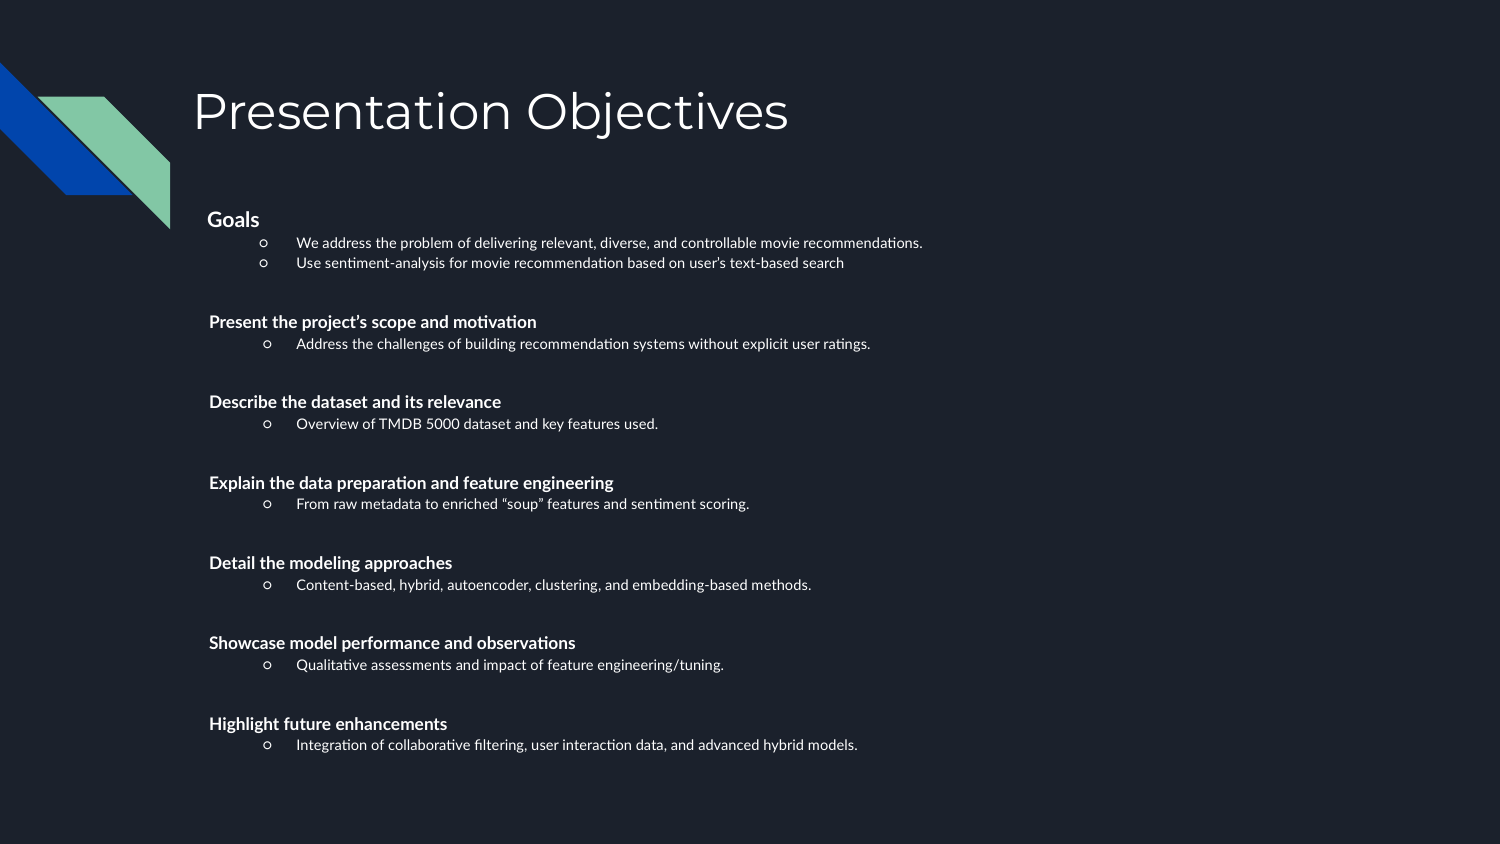

# Presentation Objectives

Goals
We address the problem of delivering relevant, diverse, and controllable movie recommendations.
Use sentiment-analysis for movie recommendation based on user’s text-based search

Present the project’s scope and motivation
Address the challenges of building recommendation systems without explicit user ratings.

Describe the dataset and its relevance
Overview of TMDB 5000 dataset and key features used.

Explain the data preparation and feature engineering
From raw metadata to enriched “soup” features and sentiment scoring.

Detail the modeling approaches
Content-based, hybrid, autoencoder, clustering, and embedding-based methods.

Showcase model performance and observations
Qualitative assessments and impact of feature engineering/tuning.

Highlight future enhancements
Integration of collaborative filtering, user interaction data, and advanced hybrid models.